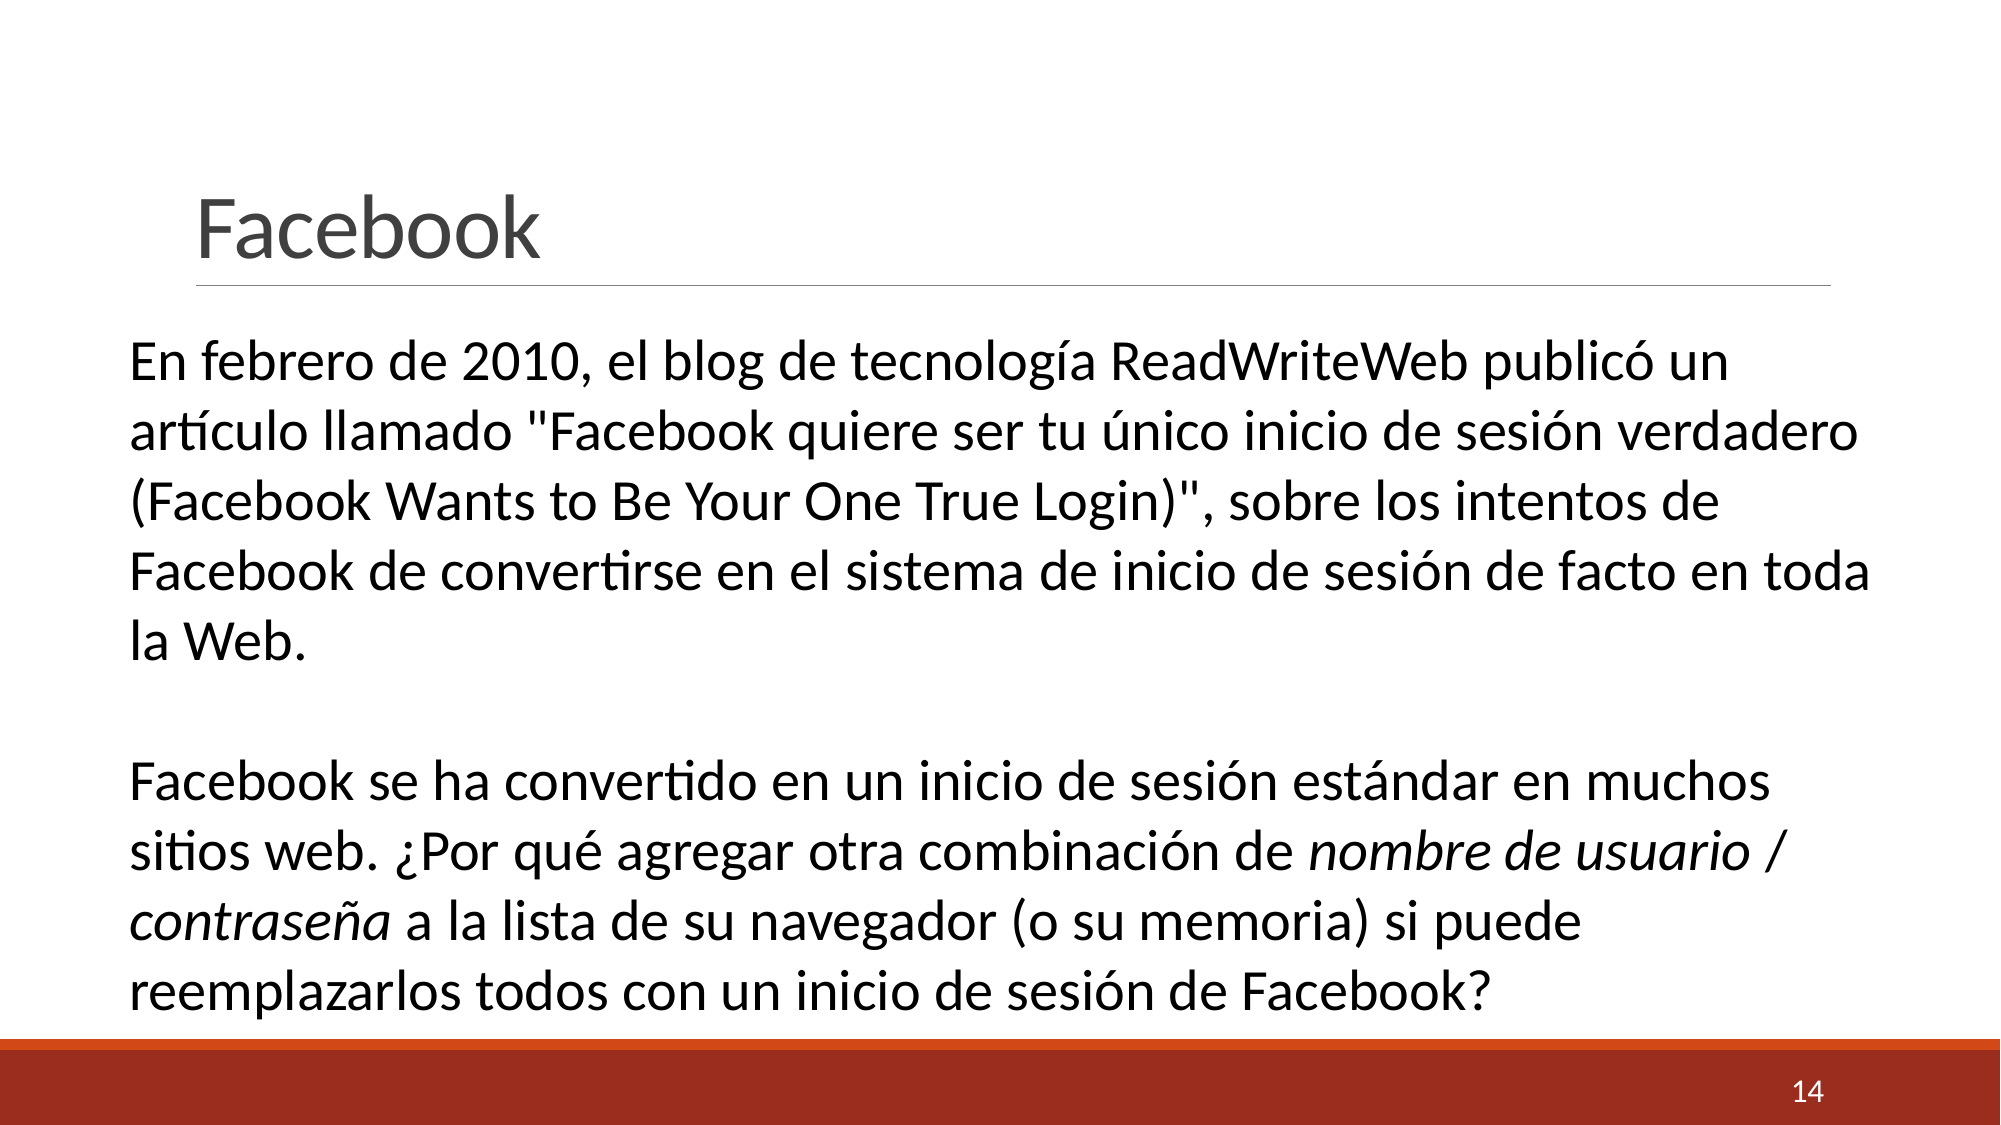

# Facebook
En febrero de 2010, el blog de tecnología ReadWriteWeb publicó un artículo llamado "Facebook quiere ser tu único inicio de sesión verdadero (Facebook Wants to Be Your One True Login)", sobre los intentos de Facebook de convertirse en el sistema de inicio de sesión de facto en toda la Web.

Facebook se ha convertido en un inicio de sesión estándar en muchos sitios web. ¿Por qué agregar otra combinación de nombre de usuario / contraseña a la lista de su navegador (o su memoria) si puede reemplazarlos todos con un inicio de sesión de Facebook?

14